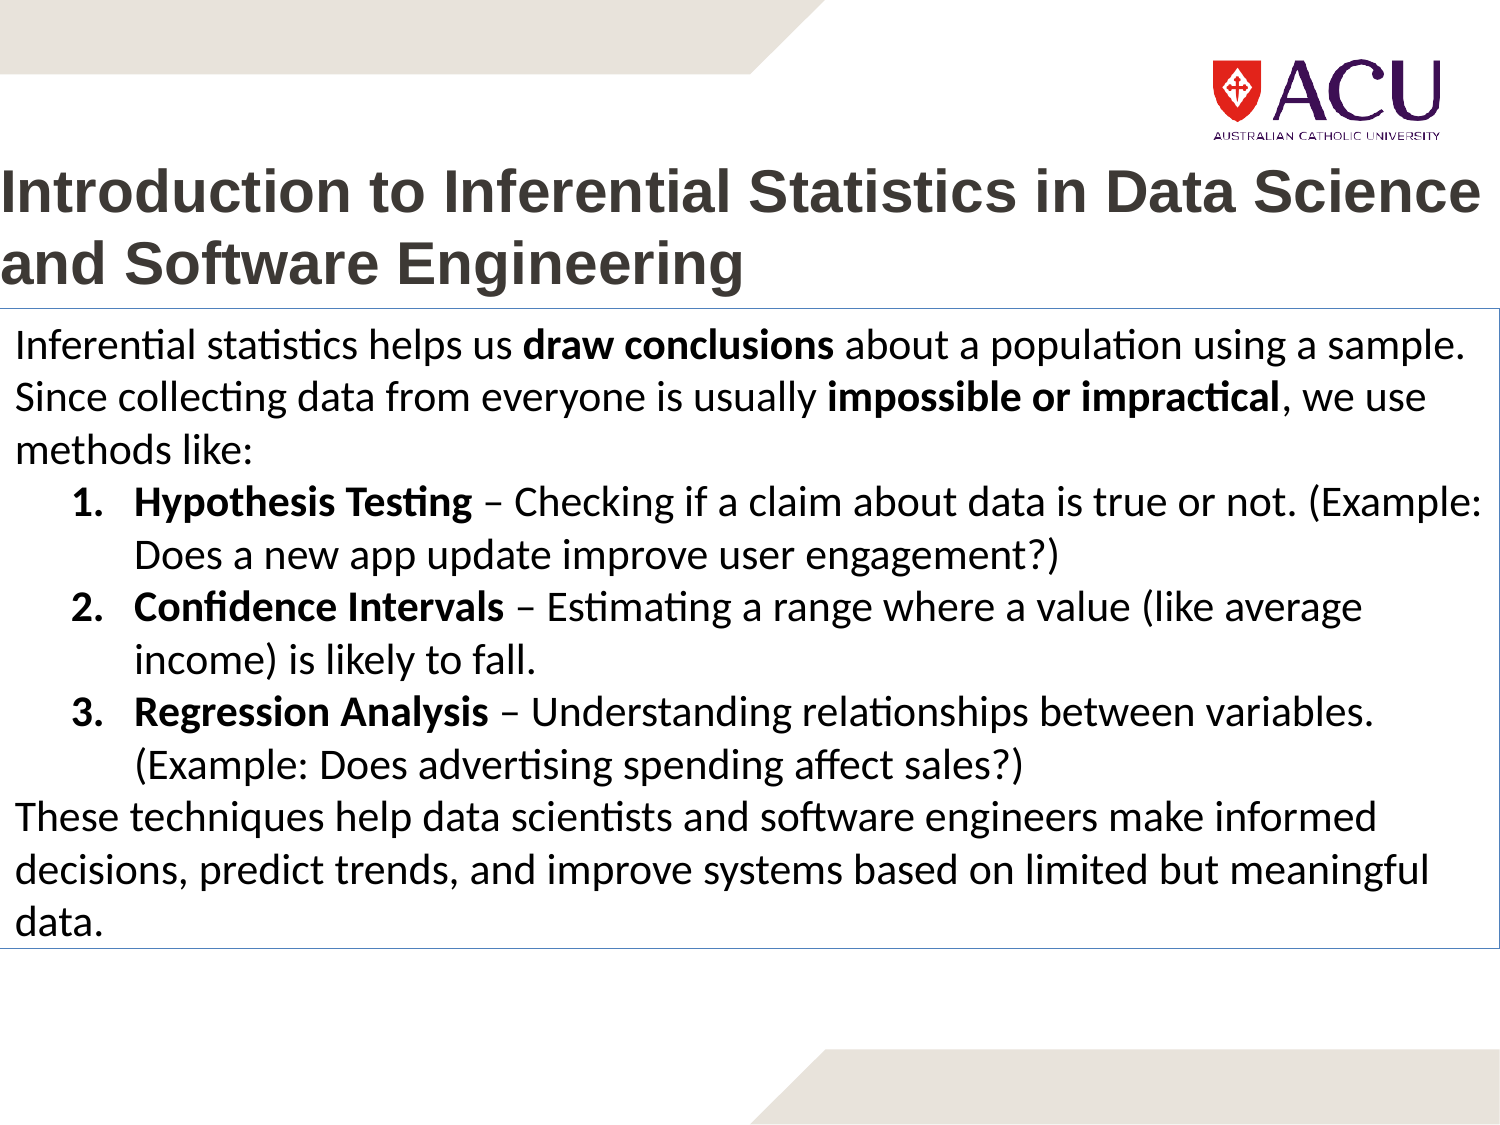

# Introduction to Inferential Statistics in Data Science and Software Engineering
Inferential statistics helps us draw conclusions about a population using a sample. Since collecting data from everyone is usually impossible or impractical, we use methods like:
Hypothesis Testing – Checking if a claim about data is true or not. (Example: Does a new app update improve user engagement?)
Confidence Intervals – Estimating a range where a value (like average income) is likely to fall.
Regression Analysis – Understanding relationships between variables. (Example: Does advertising spending affect sales?)
These techniques help data scientists and software engineers make informed decisions, predict trends, and improve systems based on limited but meaningful data.